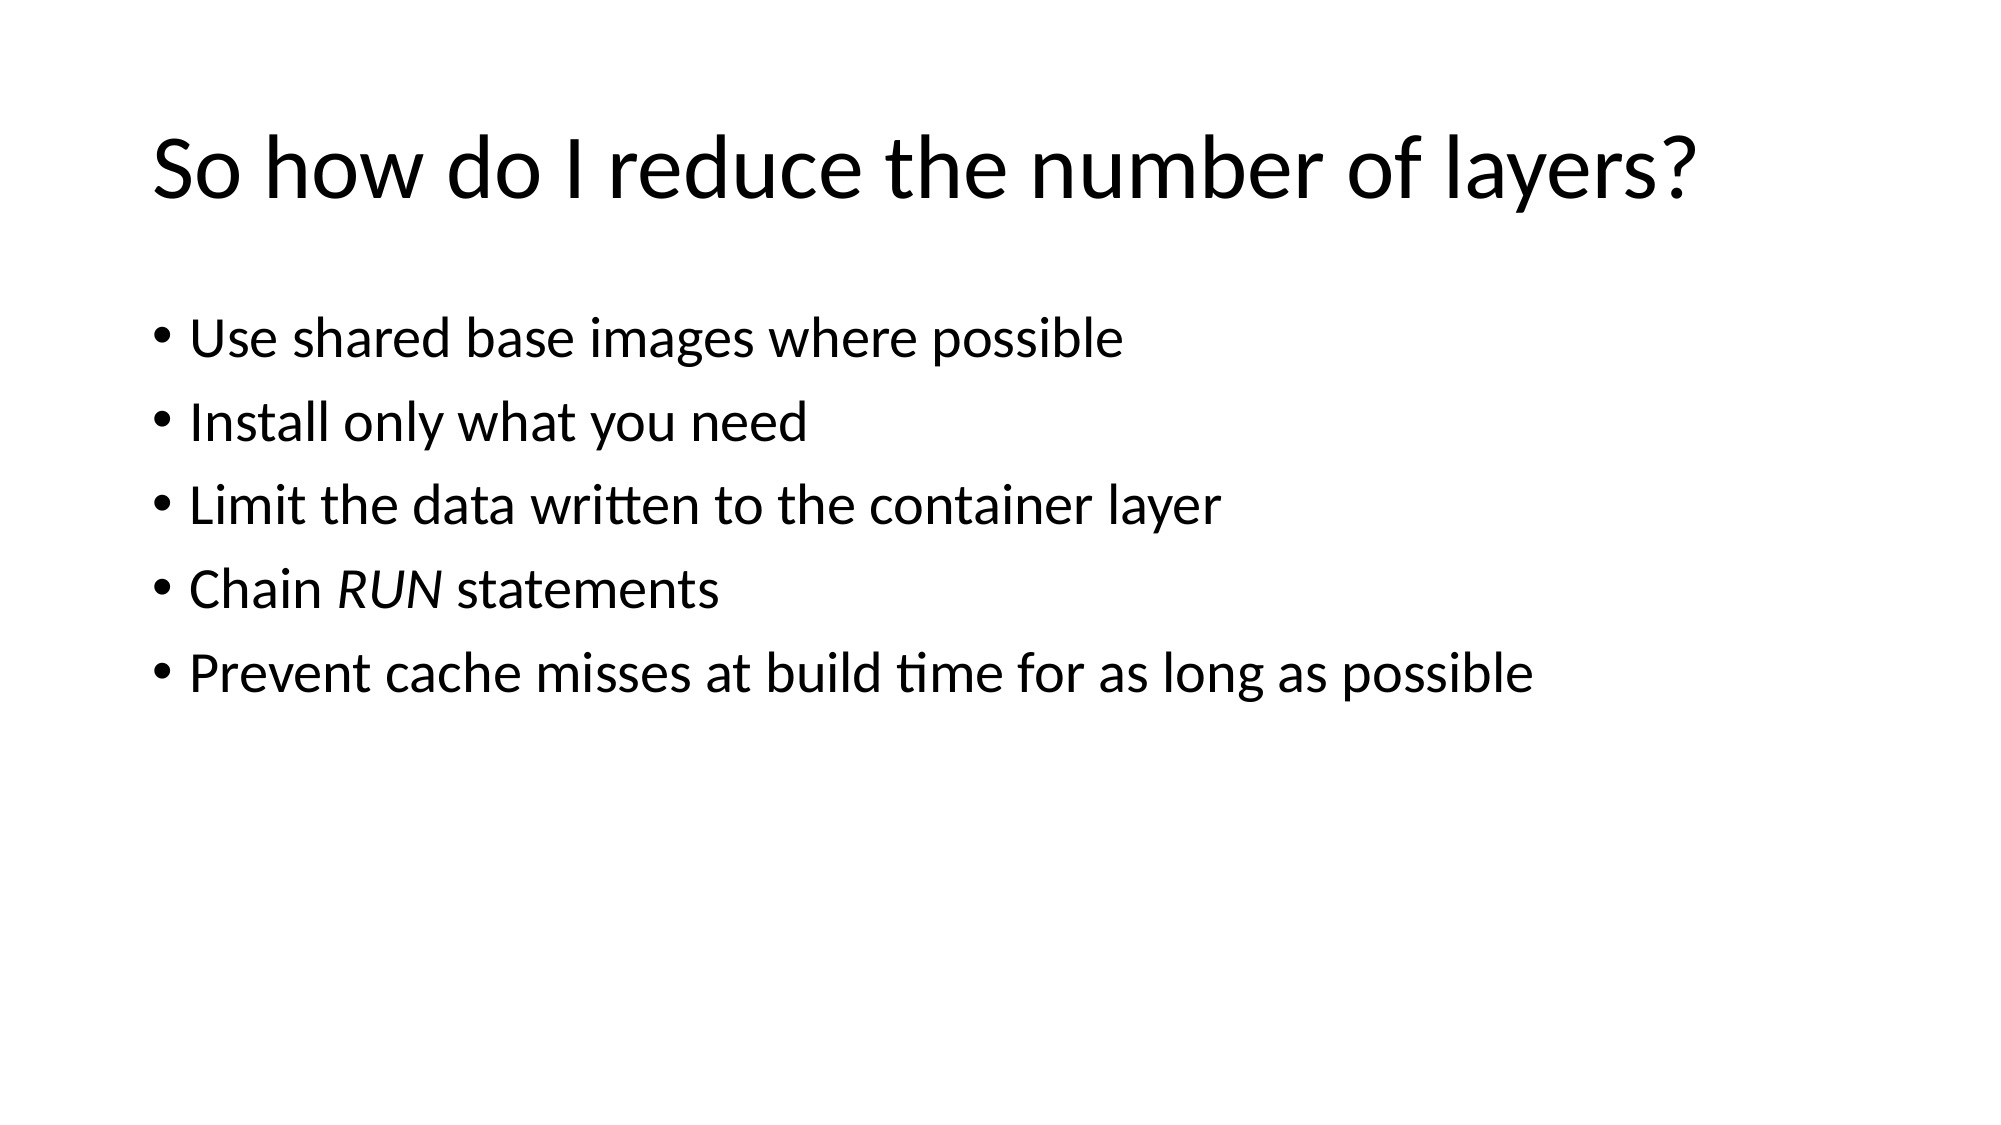

# So how do I reduce the number of layers?
Use shared base images where possible
Install only what you need
Limit the data written to the container layer
Chain RUN statements
Prevent cache misses at build time for as long as possible